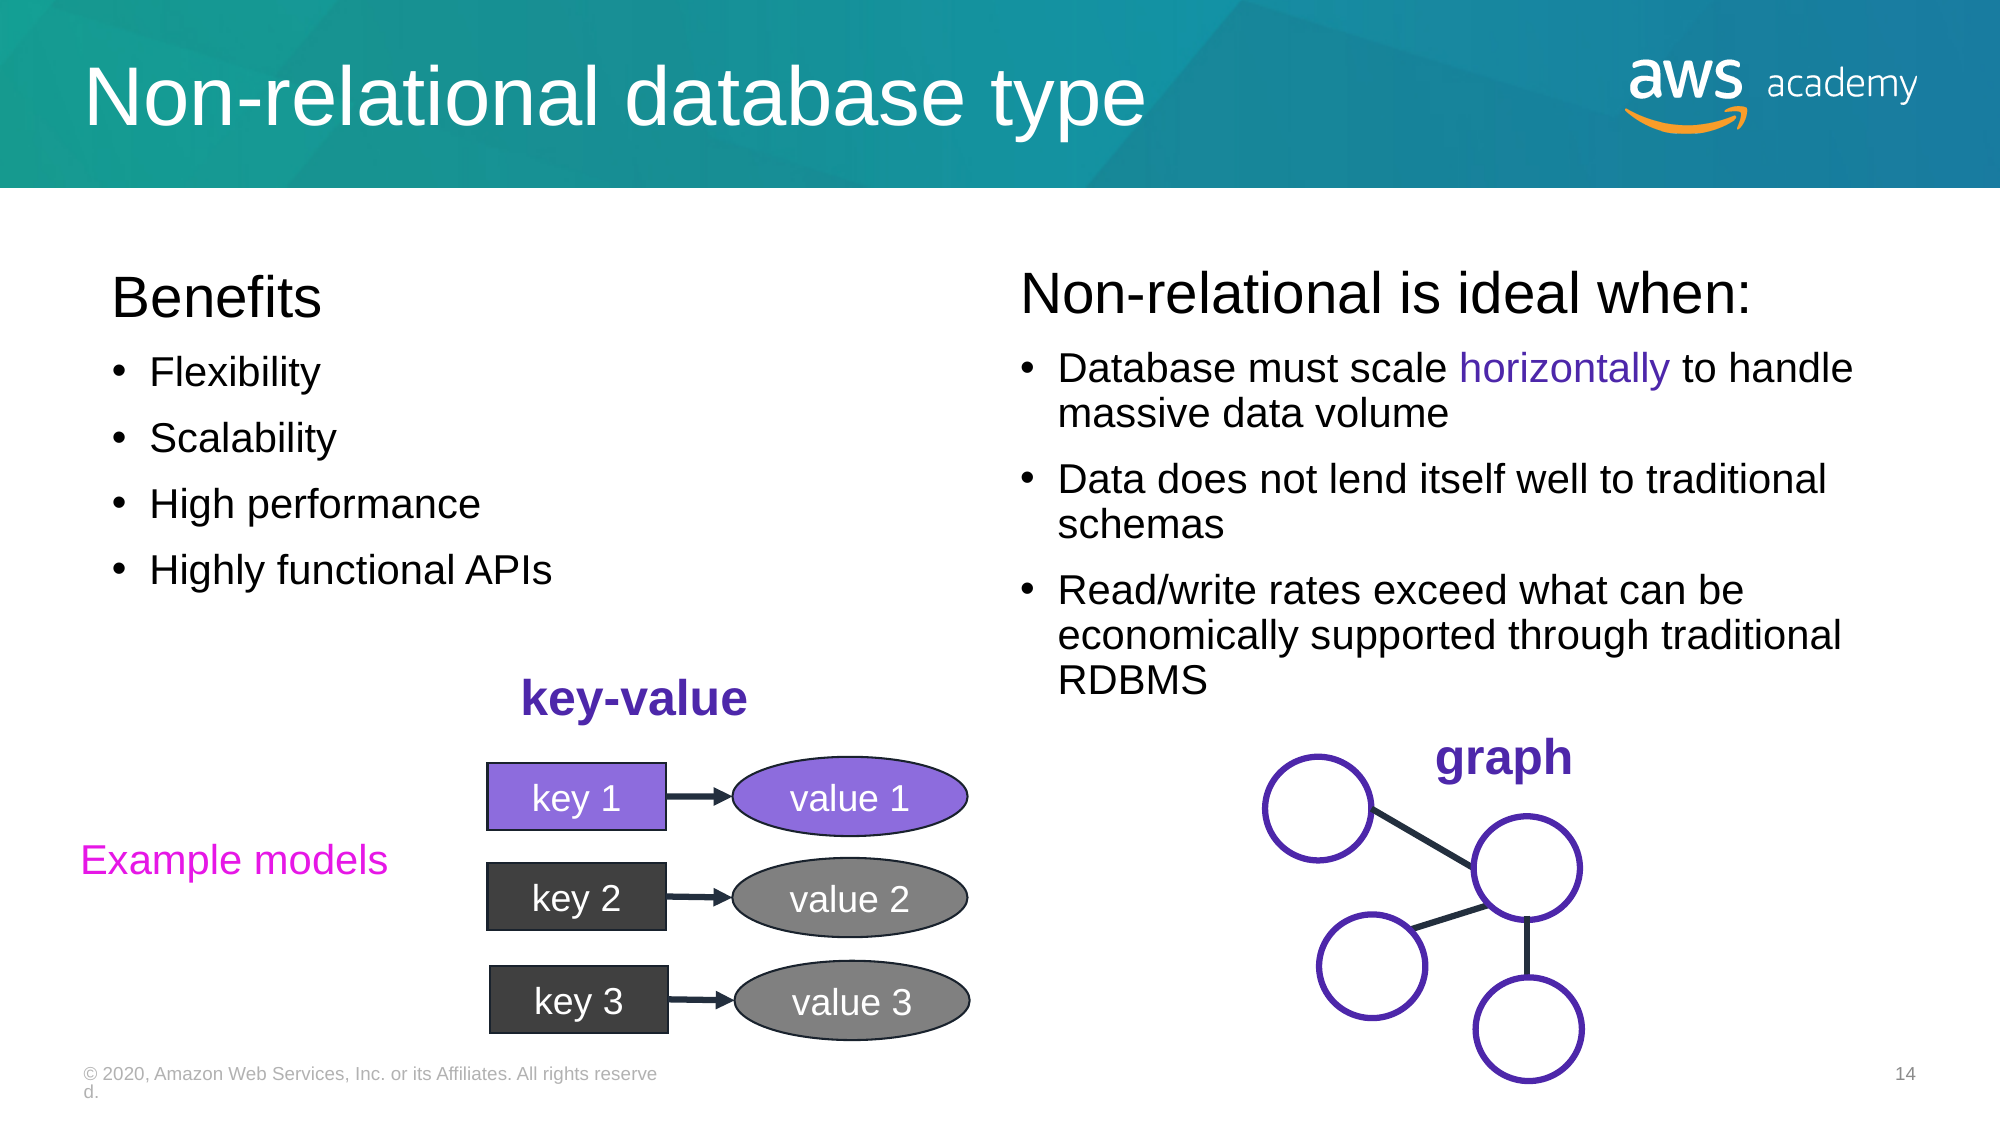

# Non-relational database type
Non-relational is ideal when:
Database must scale horizontally to handle massive data volume
Data does not lend itself well to traditional schemas
Read/write rates exceed what can be economically supported through traditional RDBMS

Benefits
Flexibility
Scalability
High performance
Highly functional APIs
key-value
value 1
key 1
value 2
key 2
value 3
key 3
graph

Example models
© 2020, Amazon Web Services, Inc. or its Affiliates. All rights reserved.
14